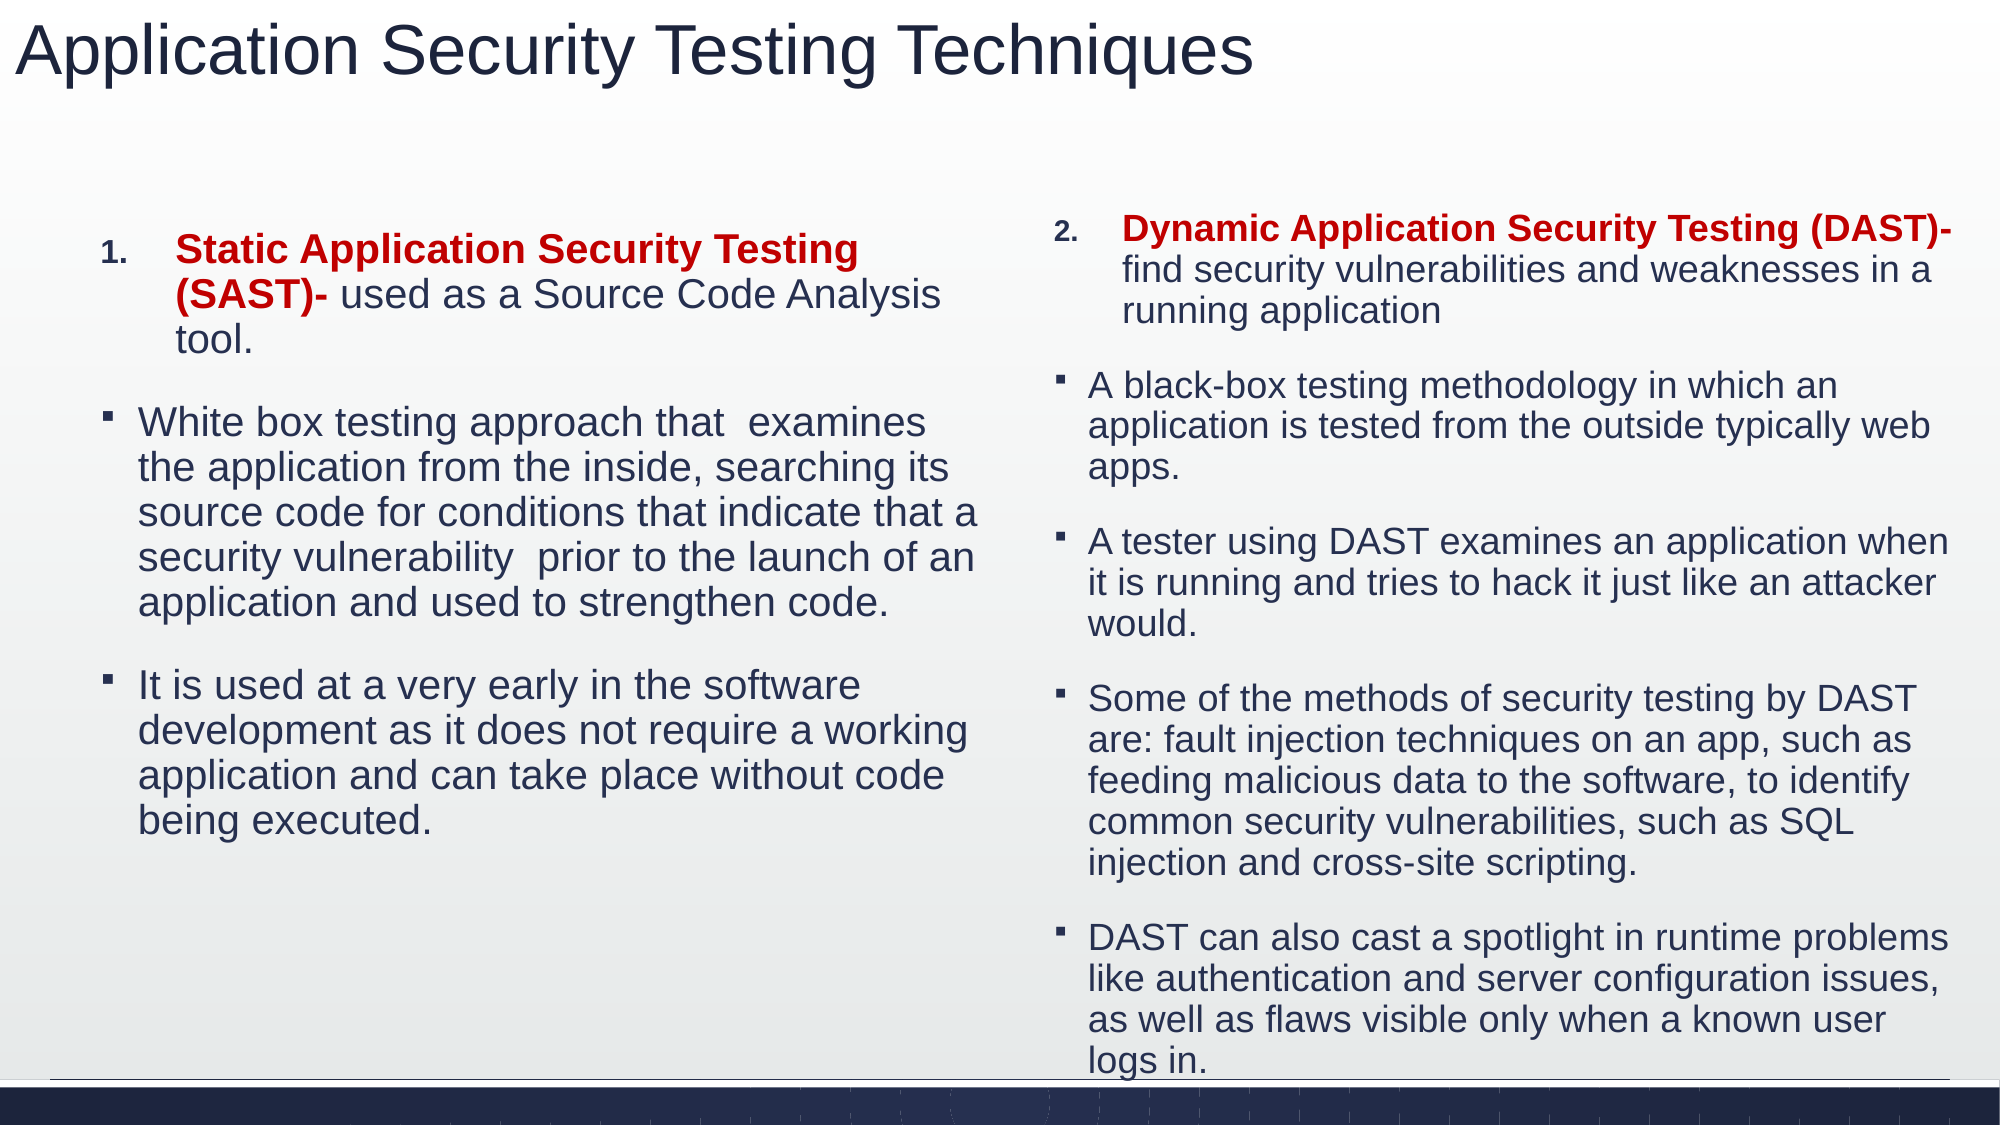

# Application Security Testing Techniques
Dynamic Application Security Testing (DAST)- find security vulnerabilities and weaknesses in a running application
A black-box testing methodology in which an application is tested from the outside typically web apps.
A tester using DAST examines an application when it is running and tries to hack it just like an attacker would.
Some of the methods of security testing by DAST are: fault injection techniques on an app, such as feeding malicious data to the software, to identify common security vulnerabilities, such as SQL injection and cross-­site scripting.
DAST can also cast a spotlight in runtime problems like authentication and server configuration issues, as well as flaws visible only when a known user logs in.
Static Application Security Testing (SAST)- used as a Source Code Analysis tool.
White box testing approach that  examines the application from the inside, searching its source code for conditions that indicate that a security vulnerability  prior to the launch of an application and used to strengthen code.
It is used at a very early in the software development as it does not require a working application and can take place without code being executed.